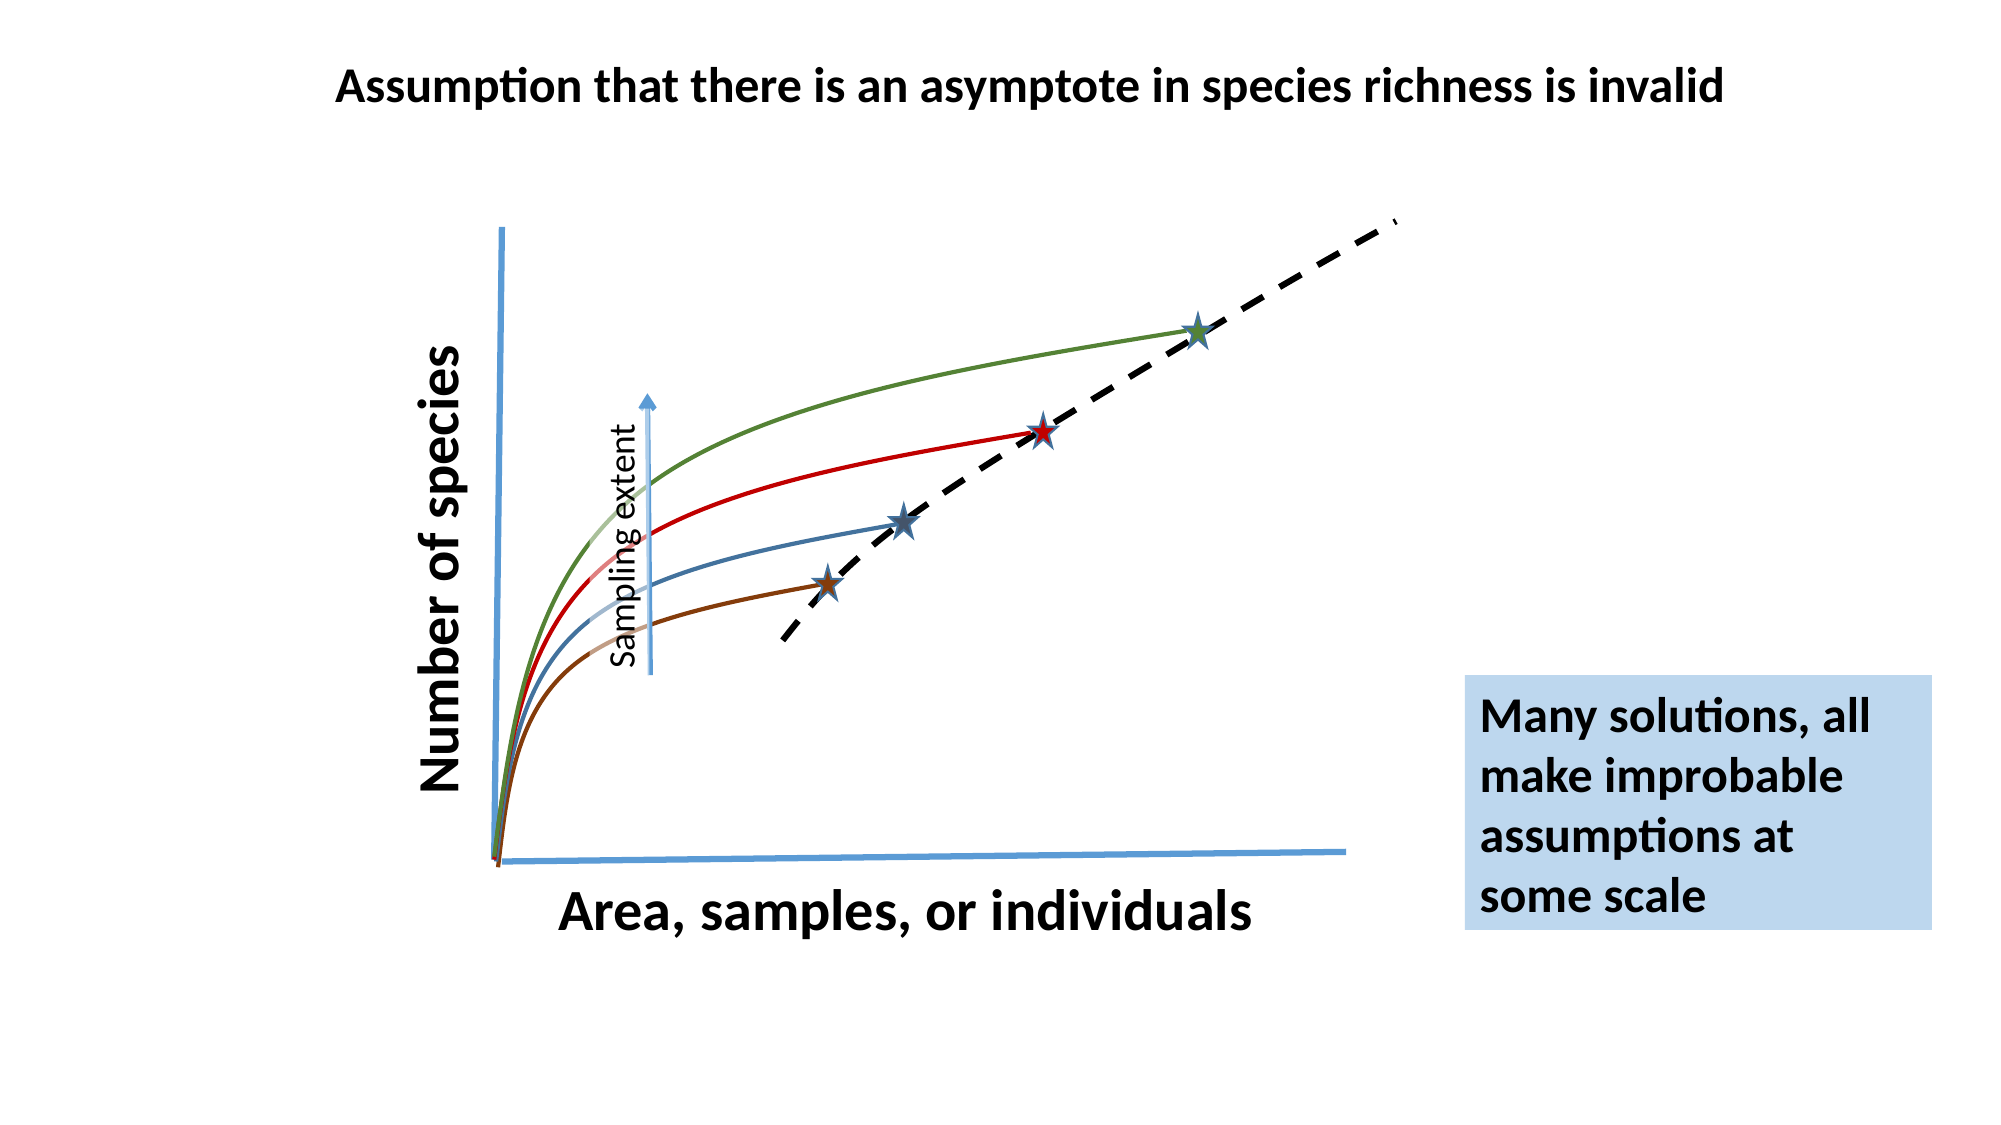

Assumption that there is an asymptote in species richness is invalid

Sampling extent

Number of species

Many solutions, all make improbable assumptions at some scale
Area, samples, or individuals